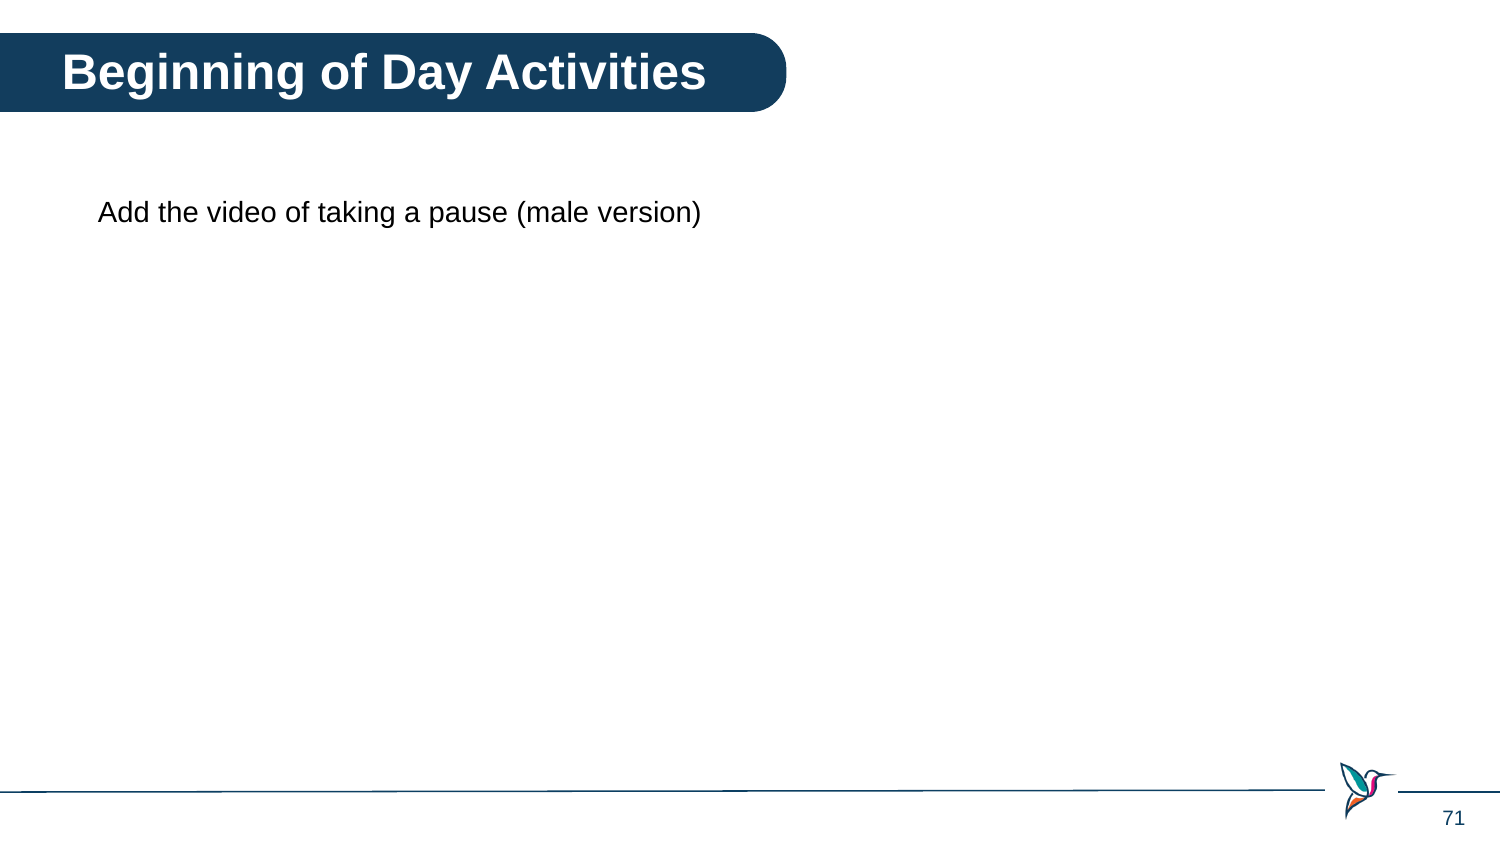

Beginning of Day Activities
Add the video of taking a pause (male version)